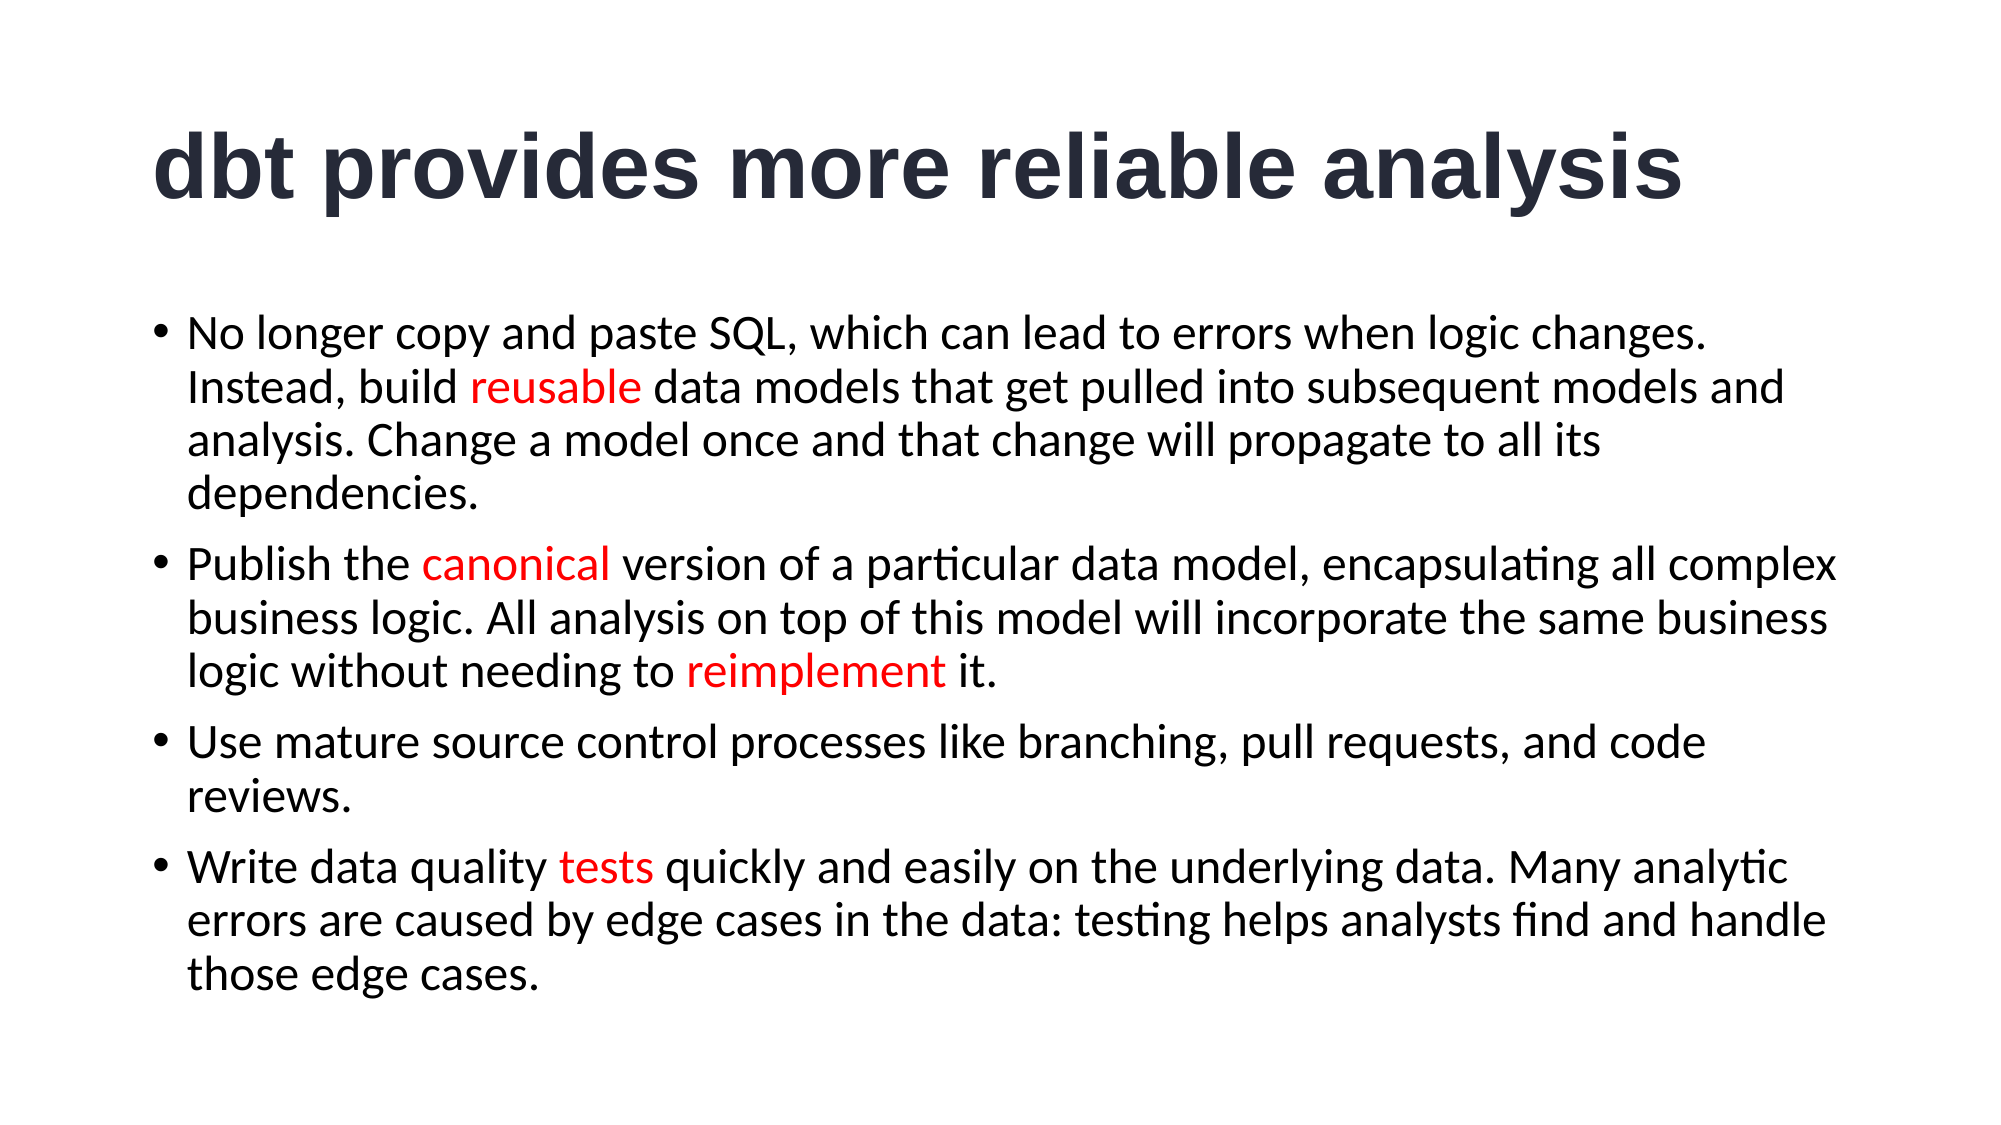

# dbt provides more reliable analysis
No longer copy and paste SQL, which can lead to errors when logic changes. Instead, build reusable data models that get pulled into subsequent models and analysis. Change a model once and that change will propagate to all its dependencies.
Publish the canonical version of a particular data model, encapsulating all complex business logic. All analysis on top of this model will incorporate the same business logic without needing to reimplement it.
Use mature source control processes like branching, pull requests, and code reviews.
Write data quality tests quickly and easily on the underlying data. Many analytic errors are caused by edge cases in the data: testing helps analysts find and handle those edge cases.